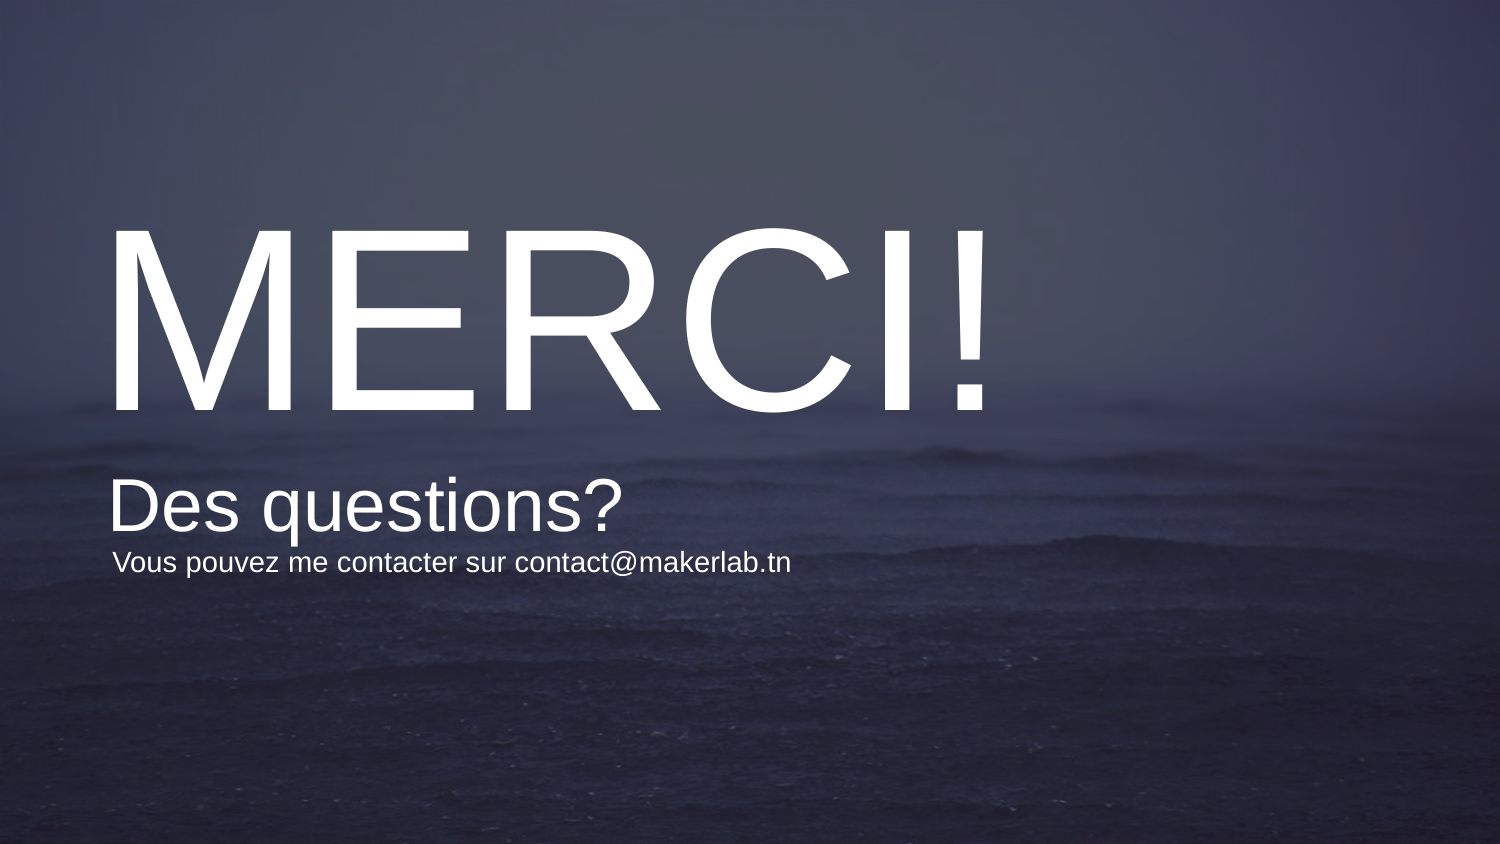

MERCI!
Des questions?
Vous pouvez me contacter sur contact@makerlab.tn